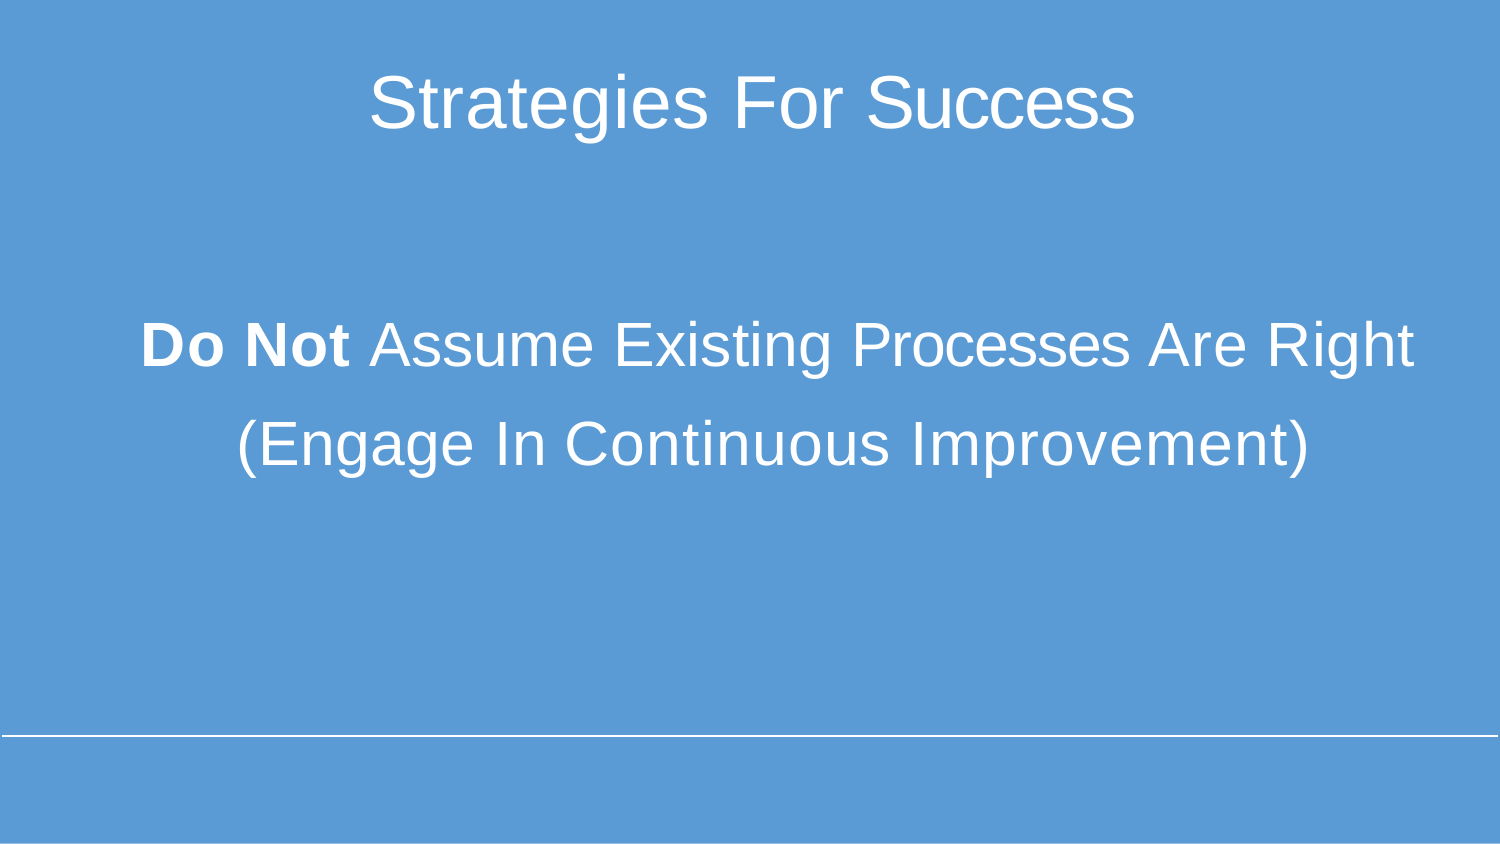

# Strategies For Success
Do Not Assume Existing Processes Are Right  (Engage In Continuous Improvement)